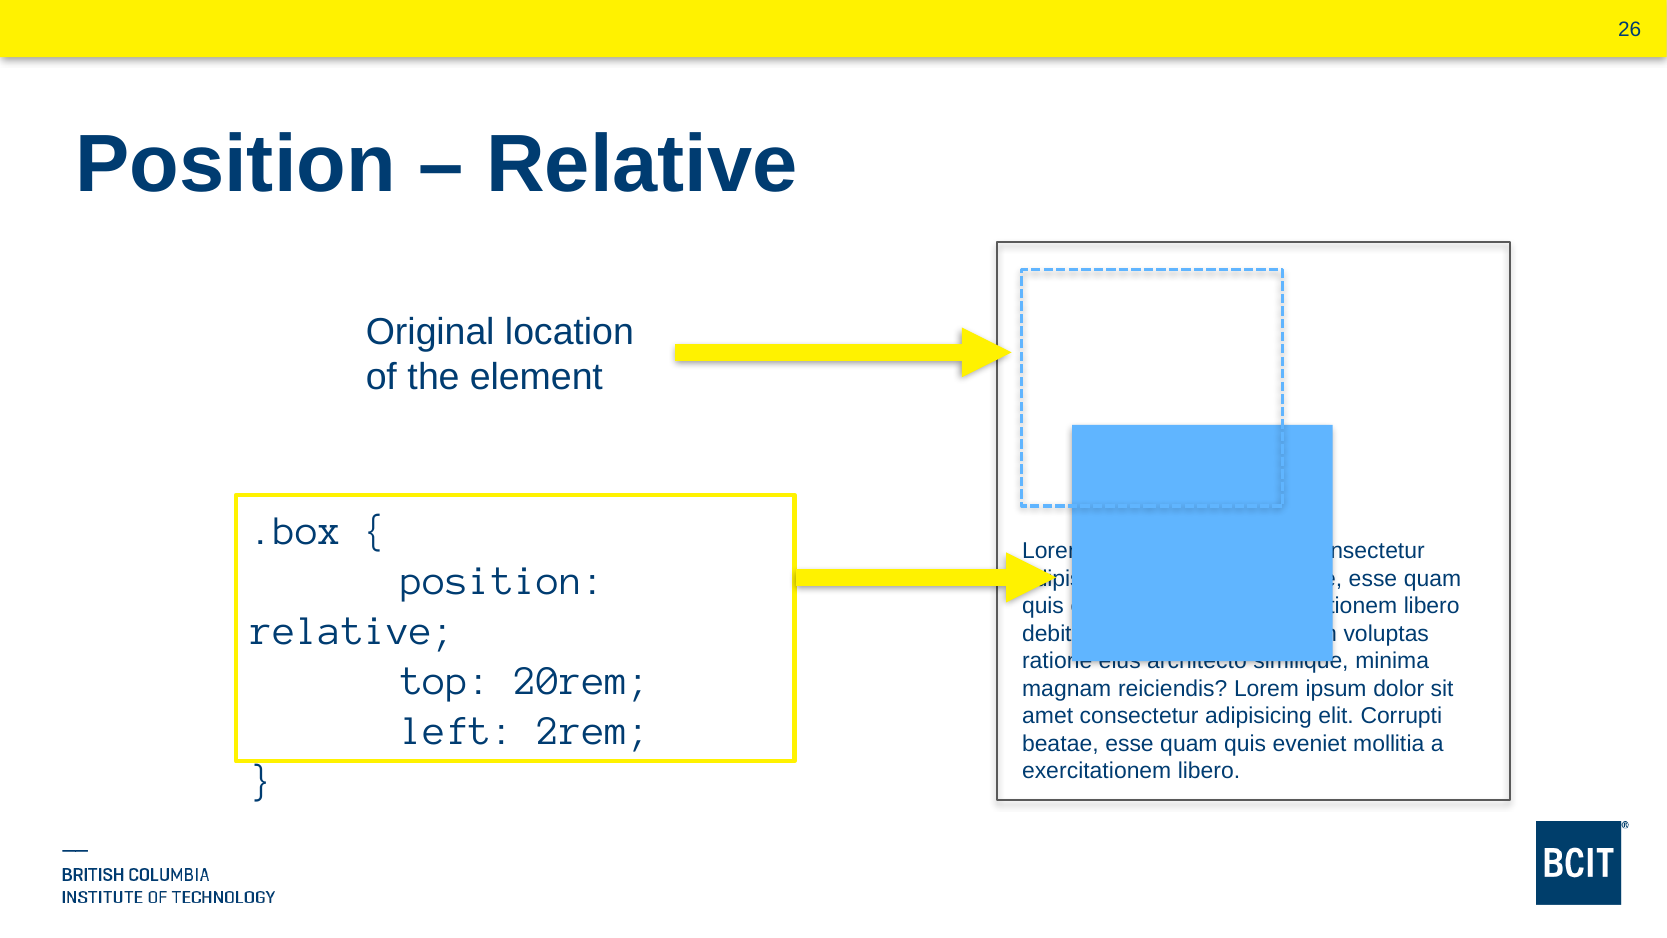

# Position – Relative

Original location of the element

.box {
	position: relative;
	top: 20rem;
	left: 2rem;
}
Lorem ipsum dolor sit amet consectetur adipisicing elit. Corrupti beatae, esse quam quis eveniet mollitia a exercitationem libero debitis quod aliquid voluptatem voluptas ratione eius architecto similique, minima magnam reiciendis? Lorem ipsum dolor sit amet consectetur adipisicing elit. Corrupti beatae, esse quam quis eveniet mollitia a exercitationem libero.